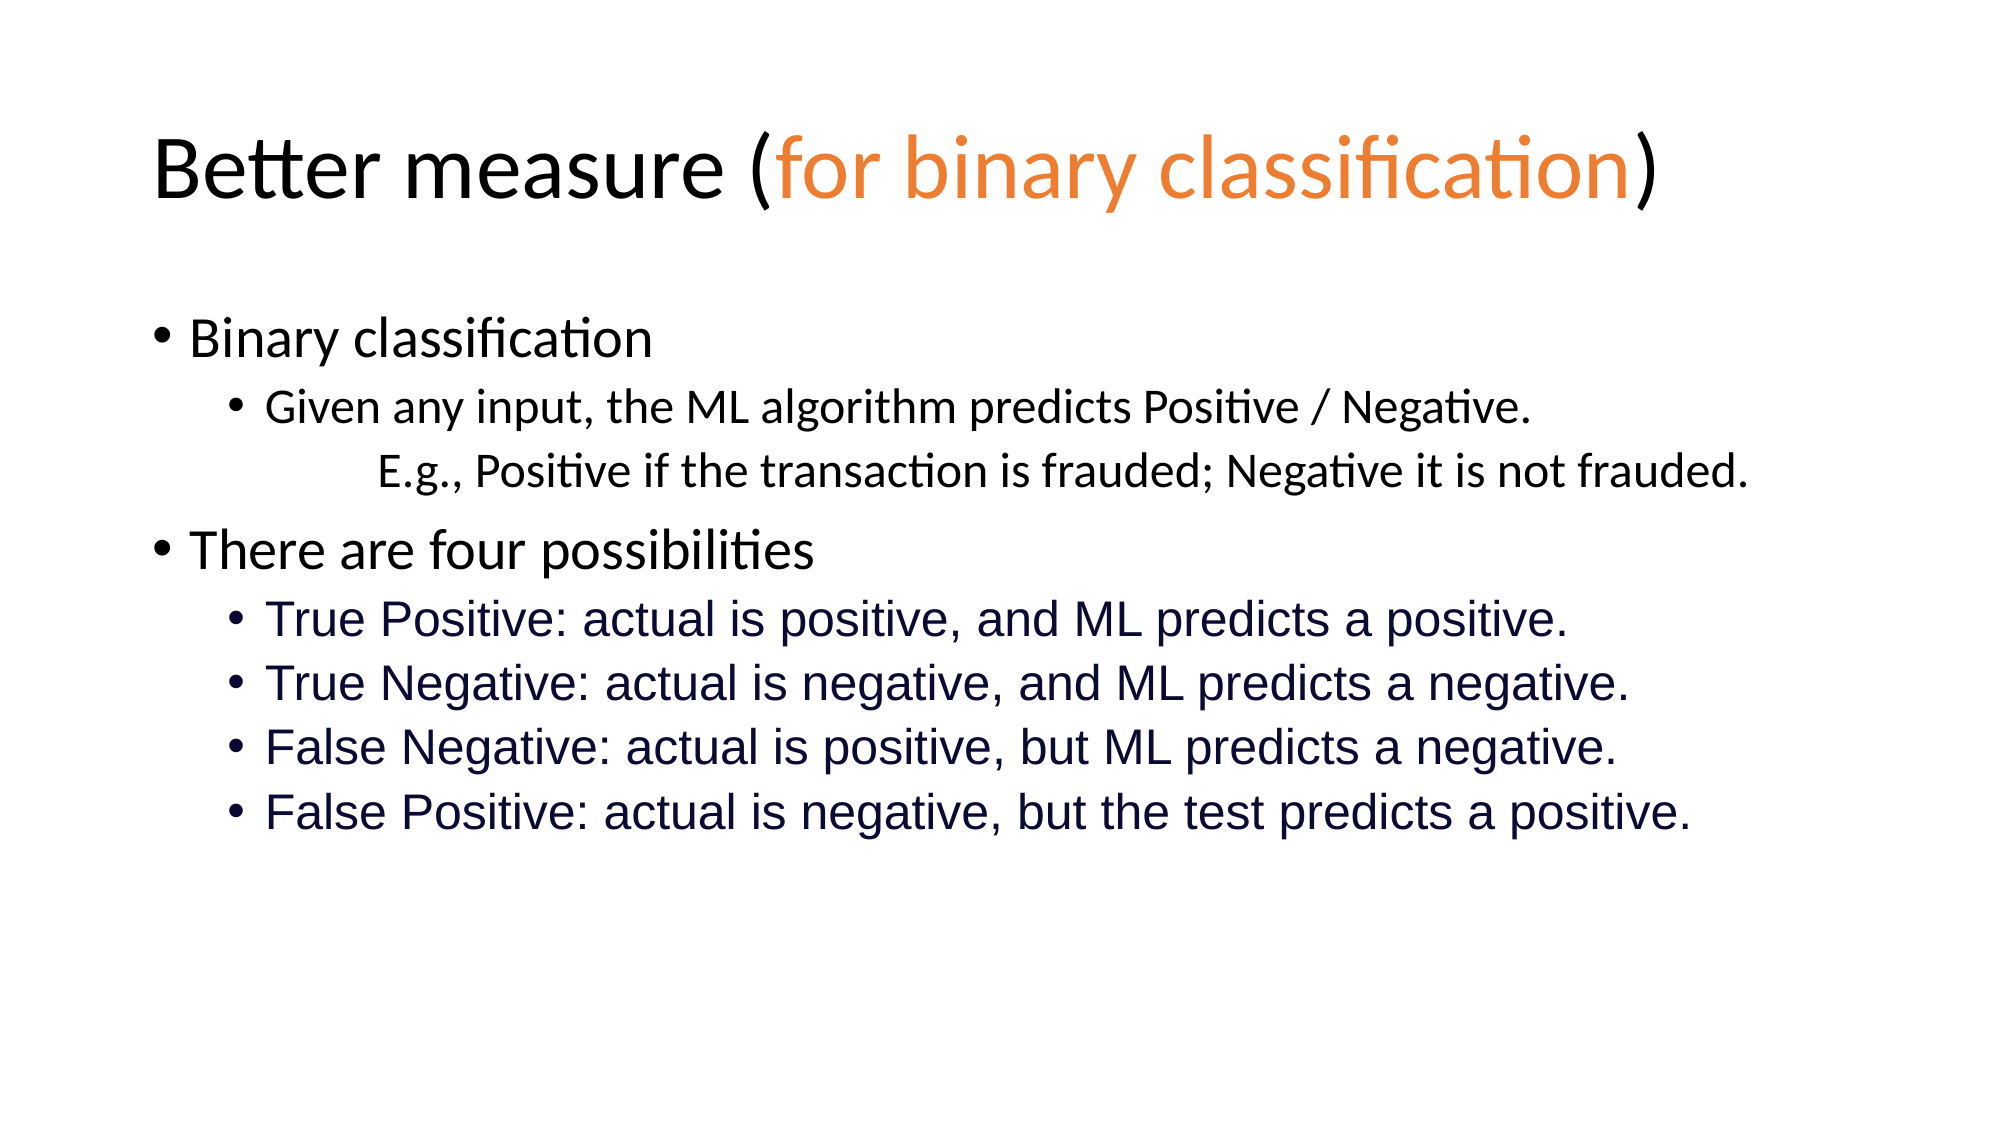

# Better measure (for binary classification)
Binary classification
Given any input, the ML algorithm predicts Positive / Negative.
	E.g., Positive if the transaction is frauded; Negative it is not frauded.
There are four possibilities
True Positive: actual is positive, and ML predicts a positive.
True Negative: actual is negative, and ML predicts a negative.
False Negative: actual is positive, but ML predicts a negative.
False Positive: actual is negative, but the test predicts a positive.